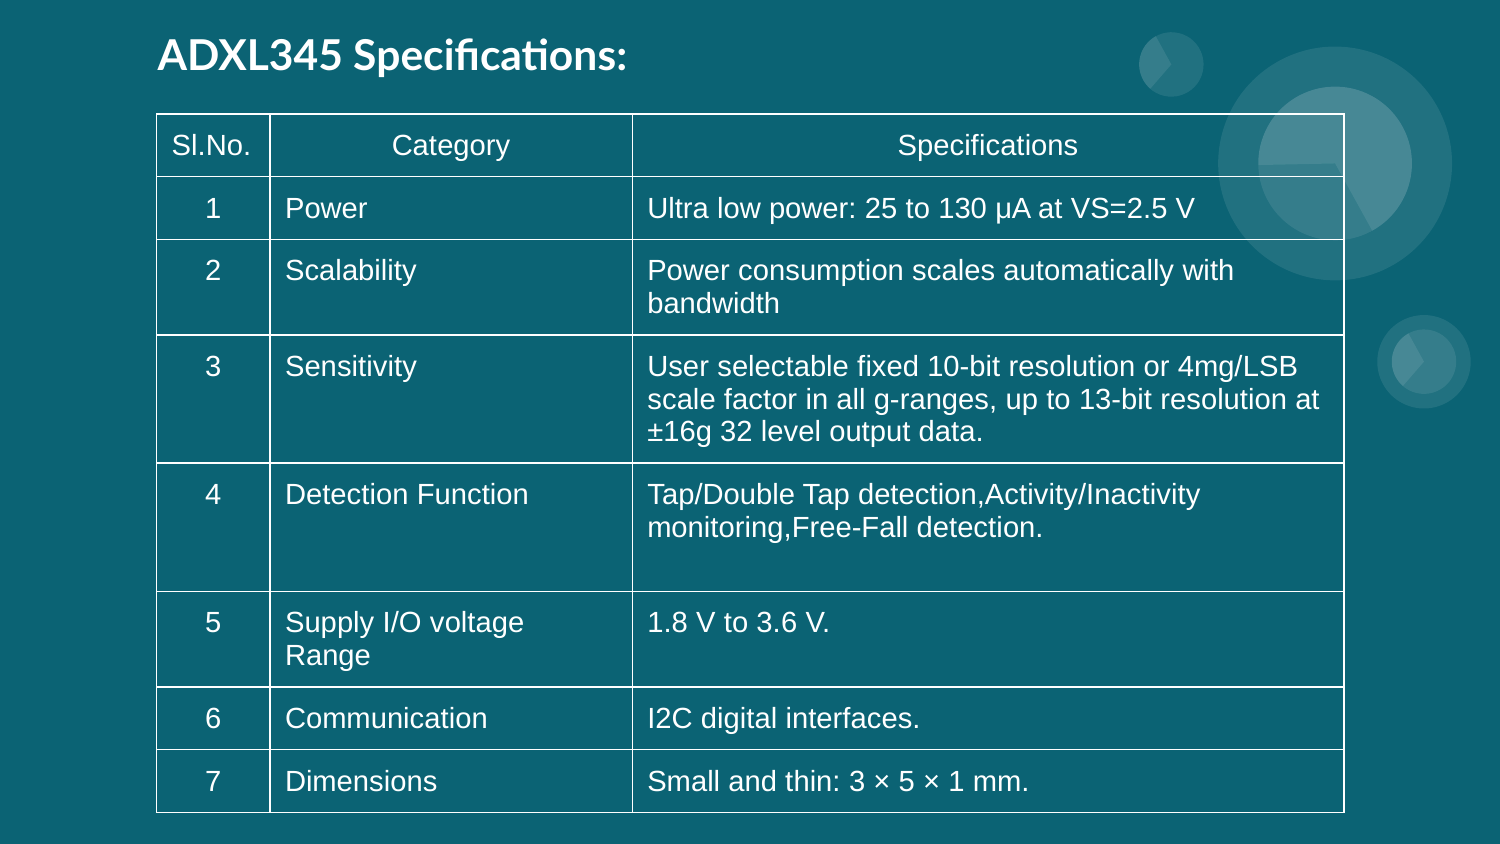

# ADXL345 Specifications:
| Sl.No. | Category | Specifications |
| --- | --- | --- |
| 1 | Power | Ultra low power: 25 to 130 μA at VS=2.5 V |
| 2 | Scalability | Power consumption scales automatically with bandwidth |
| 3 | Sensitivity | User selectable fixed 10-bit resolution or 4mg/LSB scale factor in all g-ranges, up to 13-bit resolution at ±16g 32 level output data. |
| 4 | Detection Function | Tap/Double Tap detection,Activity/Inactivity monitoring,Free-Fall detection. |
| 5 | Supply I/O voltage Range | 1.8 V to 3.6 V. |
| 6 | Communication | I2C digital interfaces. |
| 7 | Dimensions | Small and thin: 3 × 5 × 1 mm. |